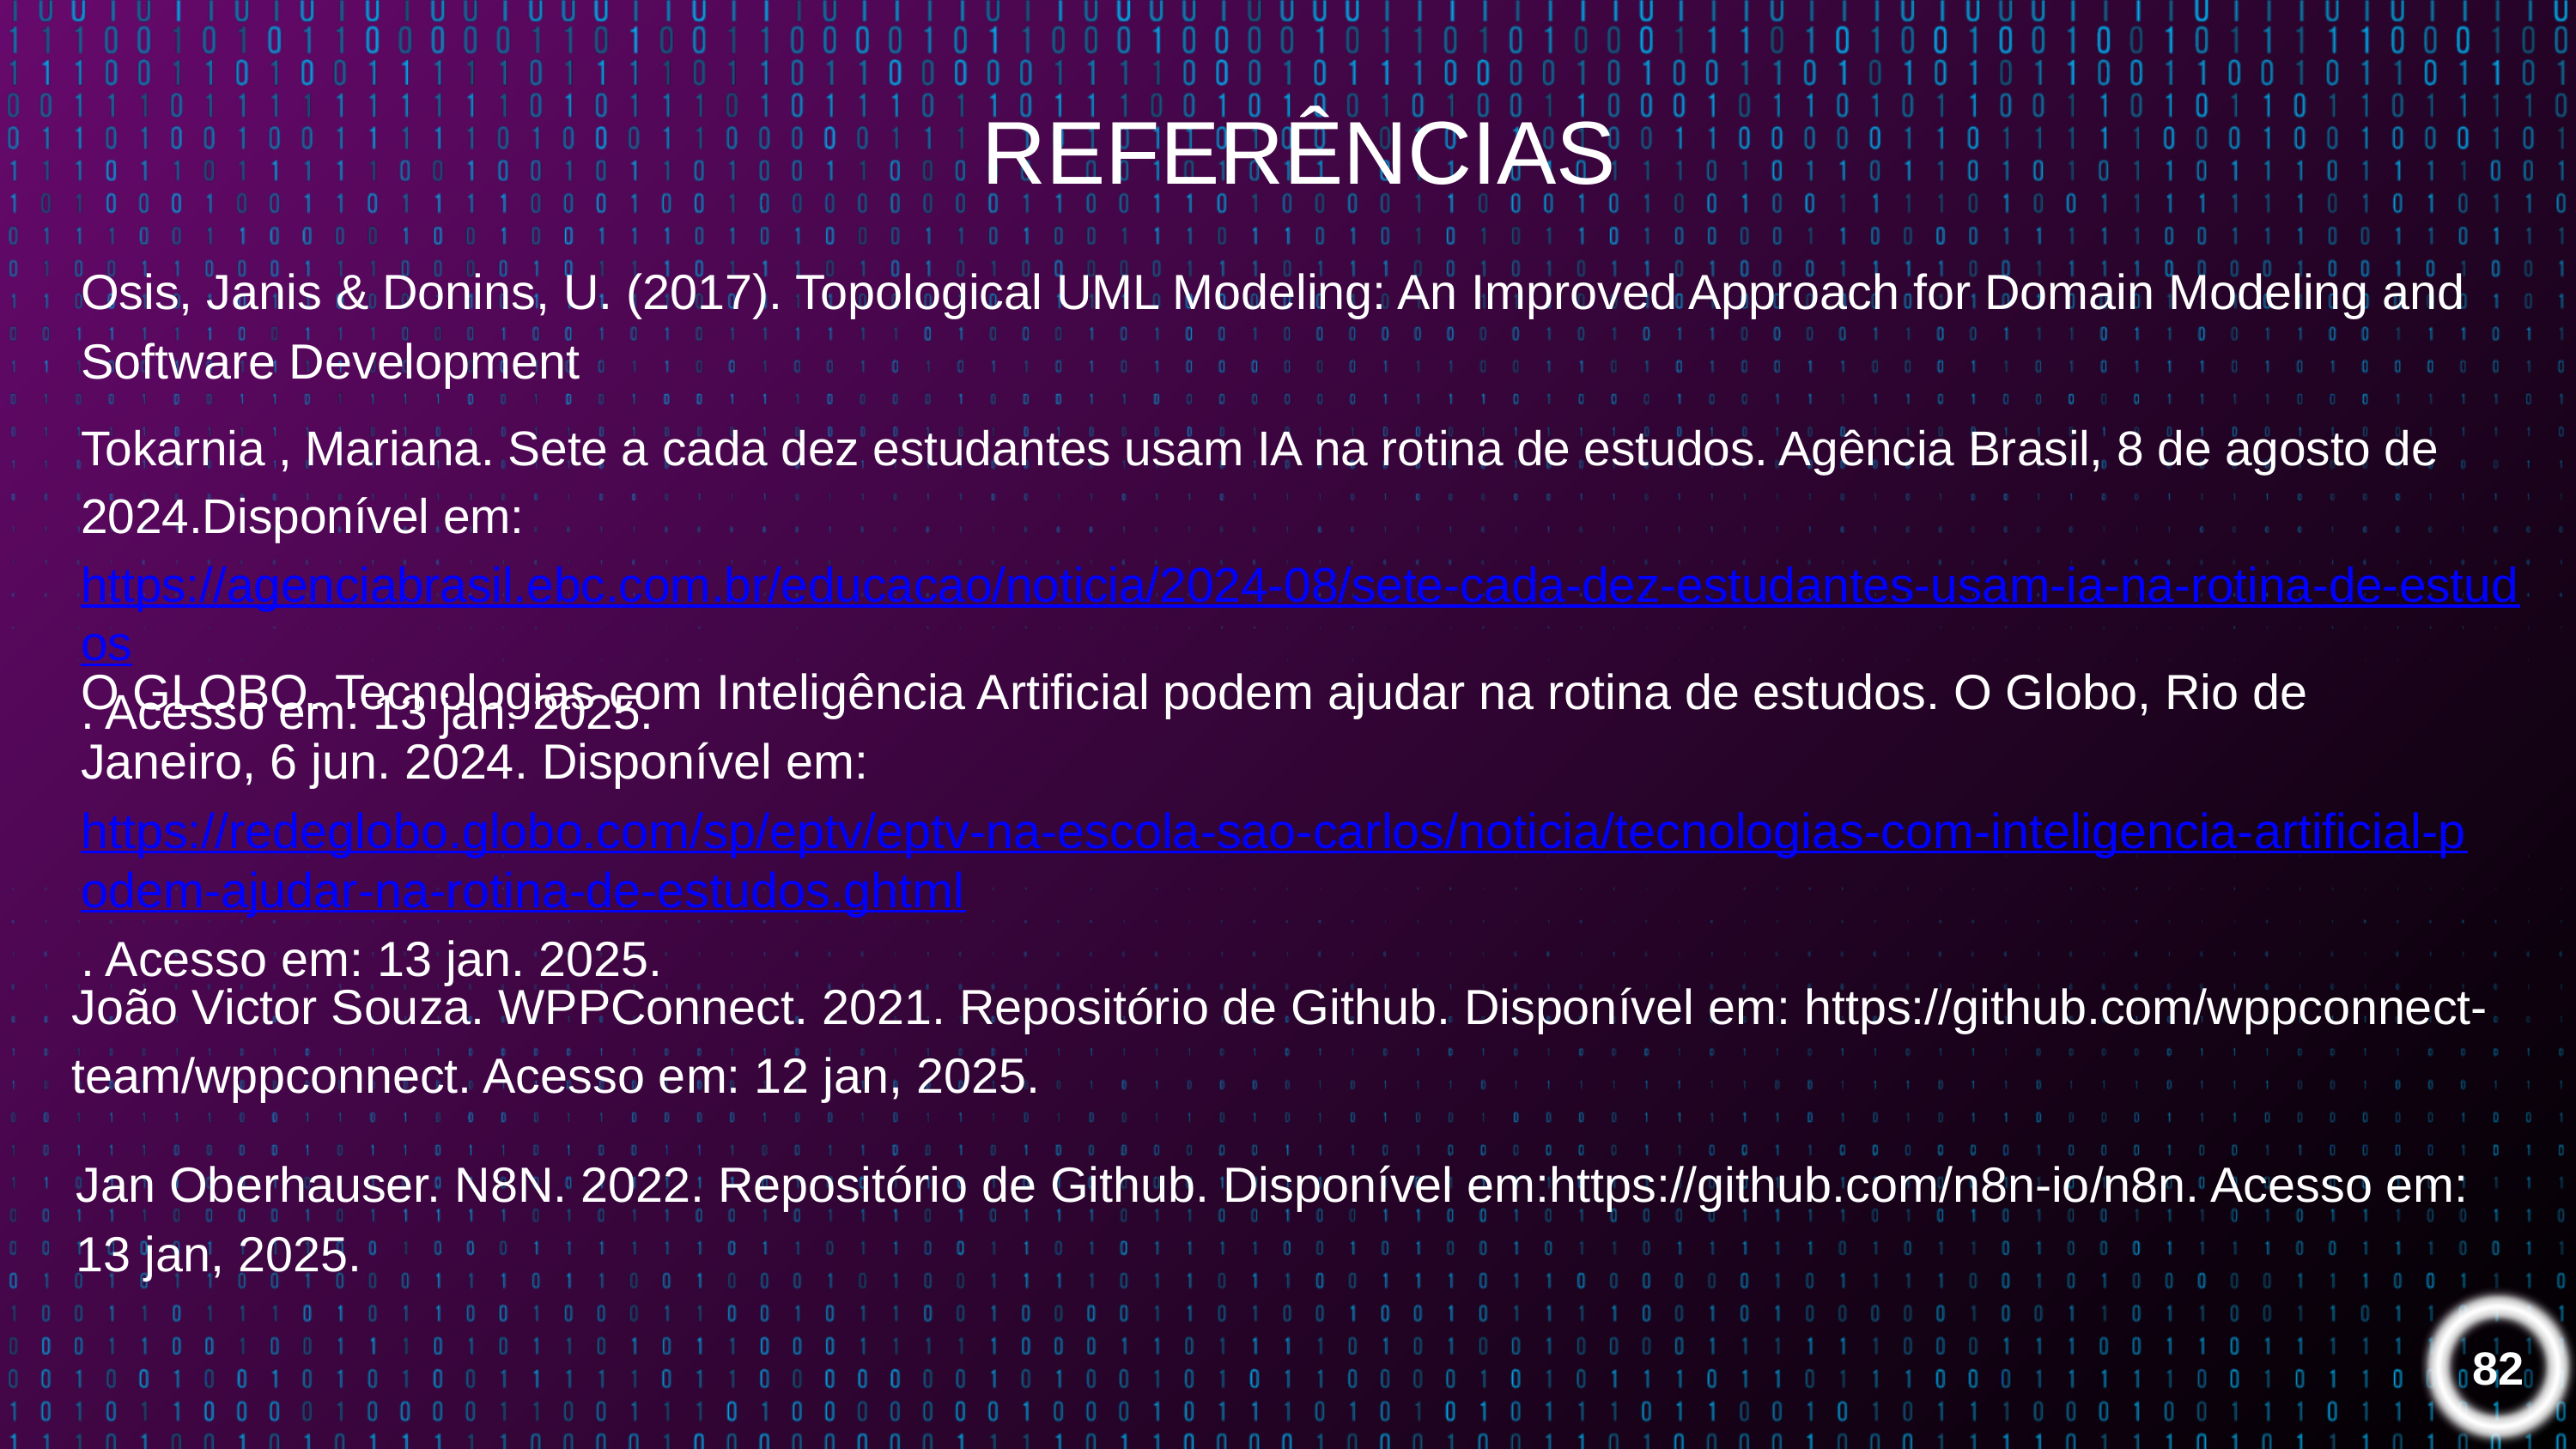

REFERÊNCIAS
Osis, Janis & Donins, U. (2017). Topological UML Modeling: An Improved Approach for Domain Modeling and Software Development
Tokarnia , Mariana. Sete a cada dez estudantes usam IA na rotina de estudos. Agência Brasil, 8 de agosto de 2024.Disponível em:  https://agenciabrasil.ebc.com.br/educacao/noticia/2024-08/sete-cada-dez-estudantes-usam-ia-na-rotina-de-estudos. Acesso em: 13 jan. 2025.
O GLOBO. Tecnologias com Inteligência Artificial podem ajudar na rotina de estudos. O Globo, Rio de Janeiro, 6 jun. 2024. Disponível em: https://redeglobo.globo.com/sp/eptv/eptv-na-escola-sao-carlos/noticia/tecnologias-com-inteligencia-artificial-podem-ajudar-na-rotina-de-estudos.ghtml. Acesso em: 13 jan. 2025.
João Victor Souza. WPPConnect. 2021. Repositório de Github. Disponível em: https://github.com/wppconnect-team/wppconnect. Acesso em: 12 jan, 2025.
Jan Oberhauser. N8N. 2022. Repositório de Github. Disponível em:https://github.com/n8n-io/n8n. Acesso em: 13 jan, 2025.

82